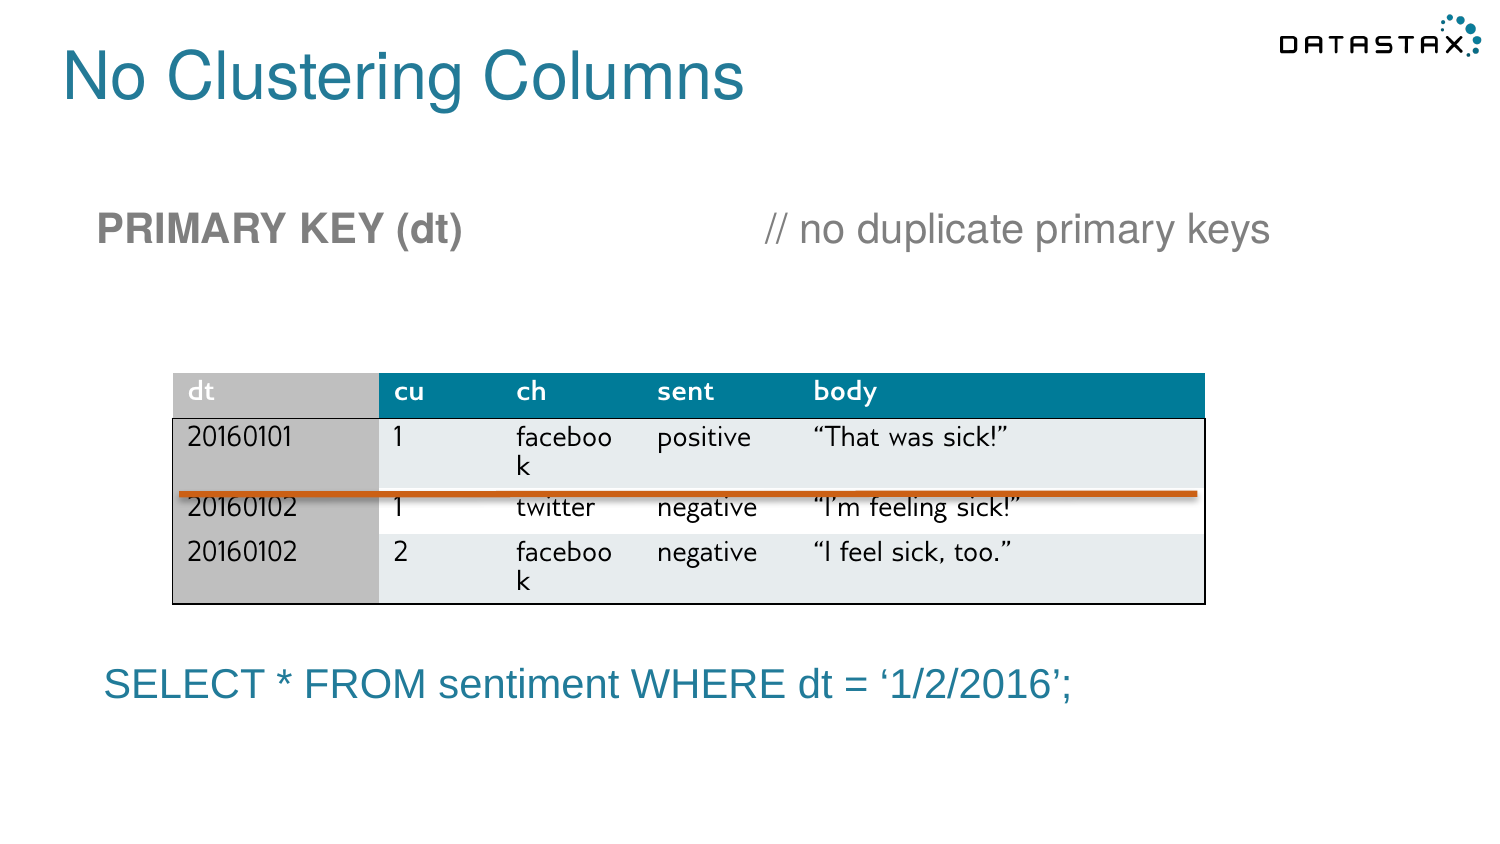

# No Clustering Columns
PRIMARY KEY (dt)	                   // no duplicate primary keys

| dt | cu | ch | sent | body |
| --- | --- | --- | --- | --- |
| 20160101 | 1 | facebook | positive | “That was sick!” |
| 20160102 | 1 | twitter | negative | “I’m feeling sick!” |
| 20160102 | 2 | facebook | negative | “I feel sick, too.” |
SELECT * FROM sentiment WHERE dt = ‘1/2/2016’;